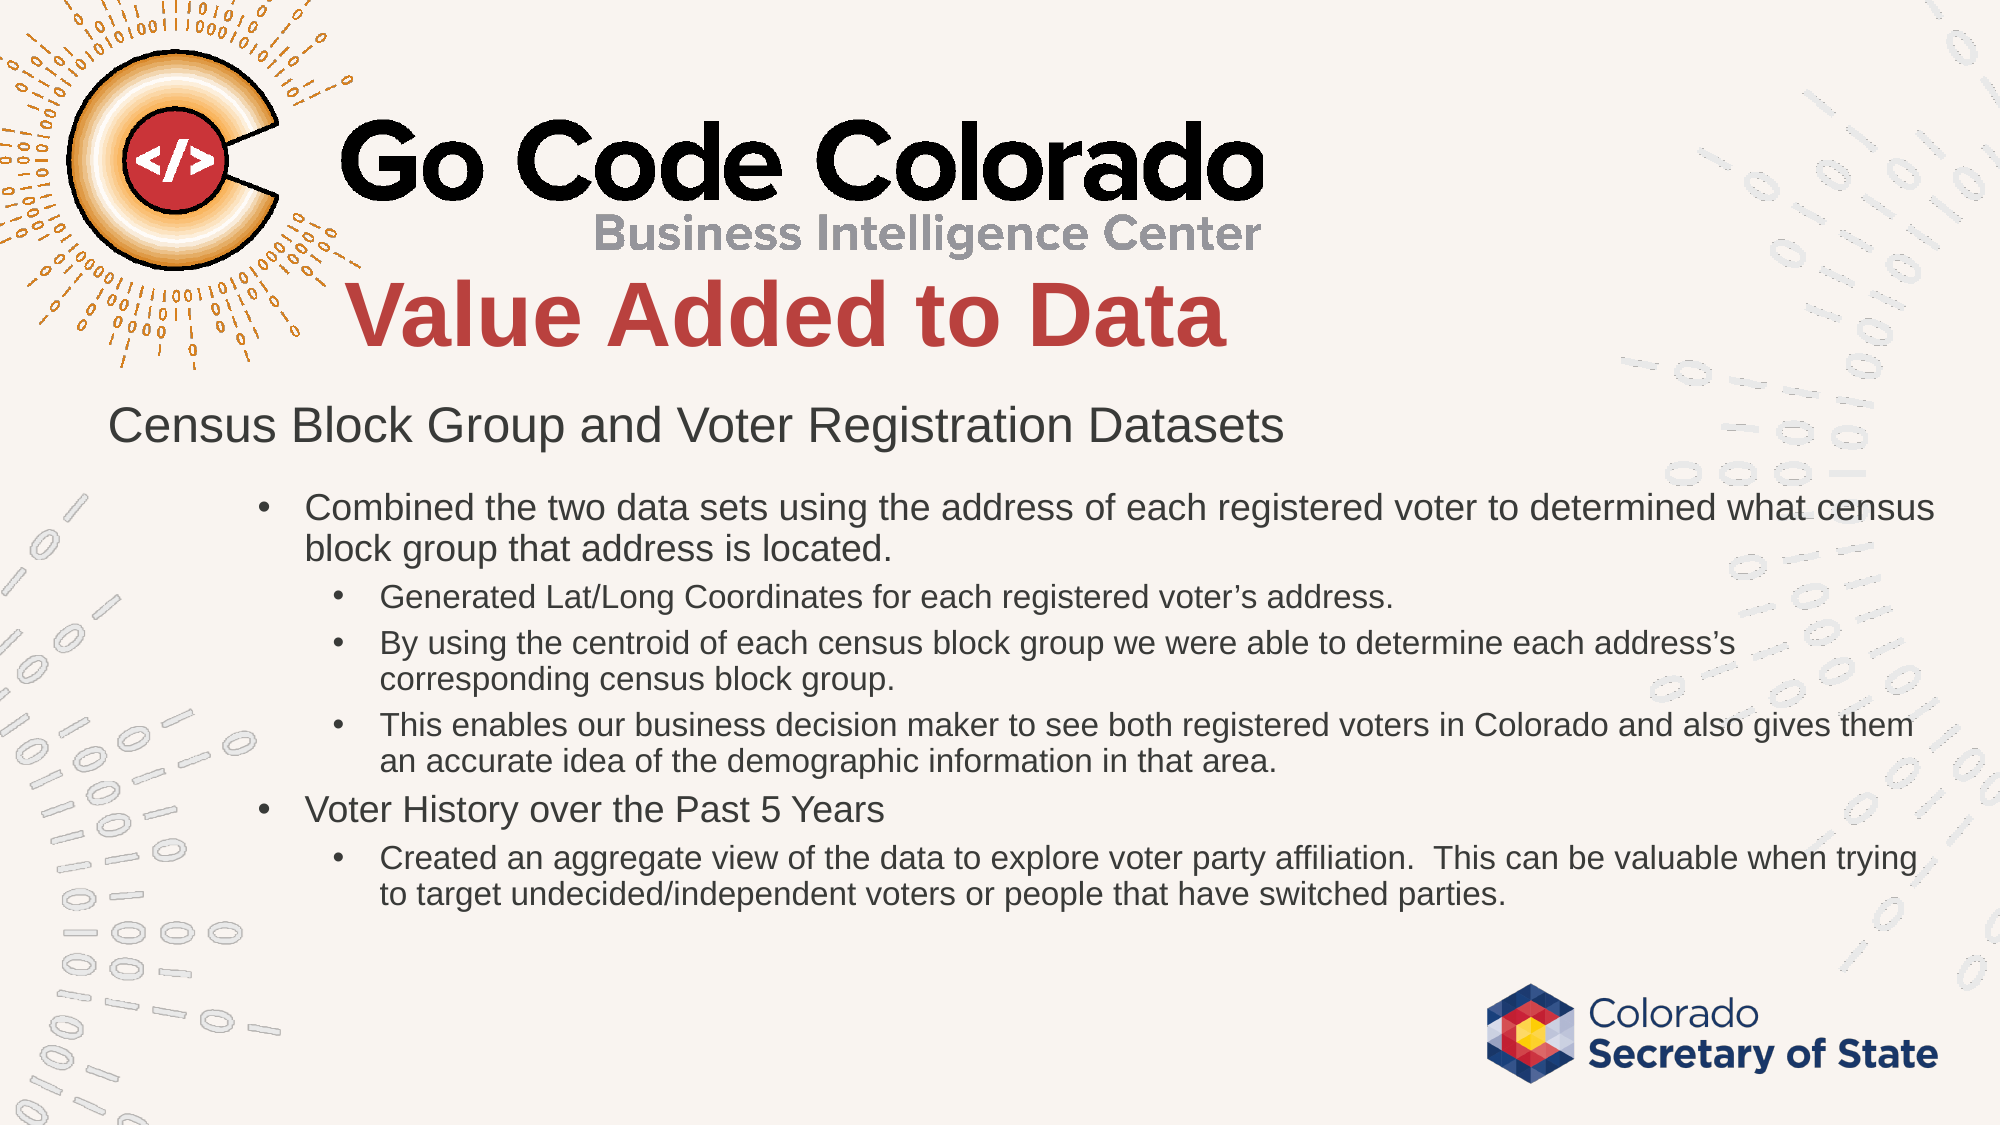

# Value Added to Data
Census Block Group and Voter Registration Datasets
Combined the two data sets using the address of each registered voter to determined what census block group that address is located.
Generated Lat/Long Coordinates for each registered voter’s address.
By using the centroid of each census block group we were able to determine each address’s corresponding census block group.
This enables our business decision maker to see both registered voters in Colorado and also gives them an accurate idea of the demographic information in that area.
Voter History over the Past 5 Years
Created an aggregate view of the data to explore voter party affiliation.  This can be valuable when trying to target undecided/independent voters or people that have switched parties.